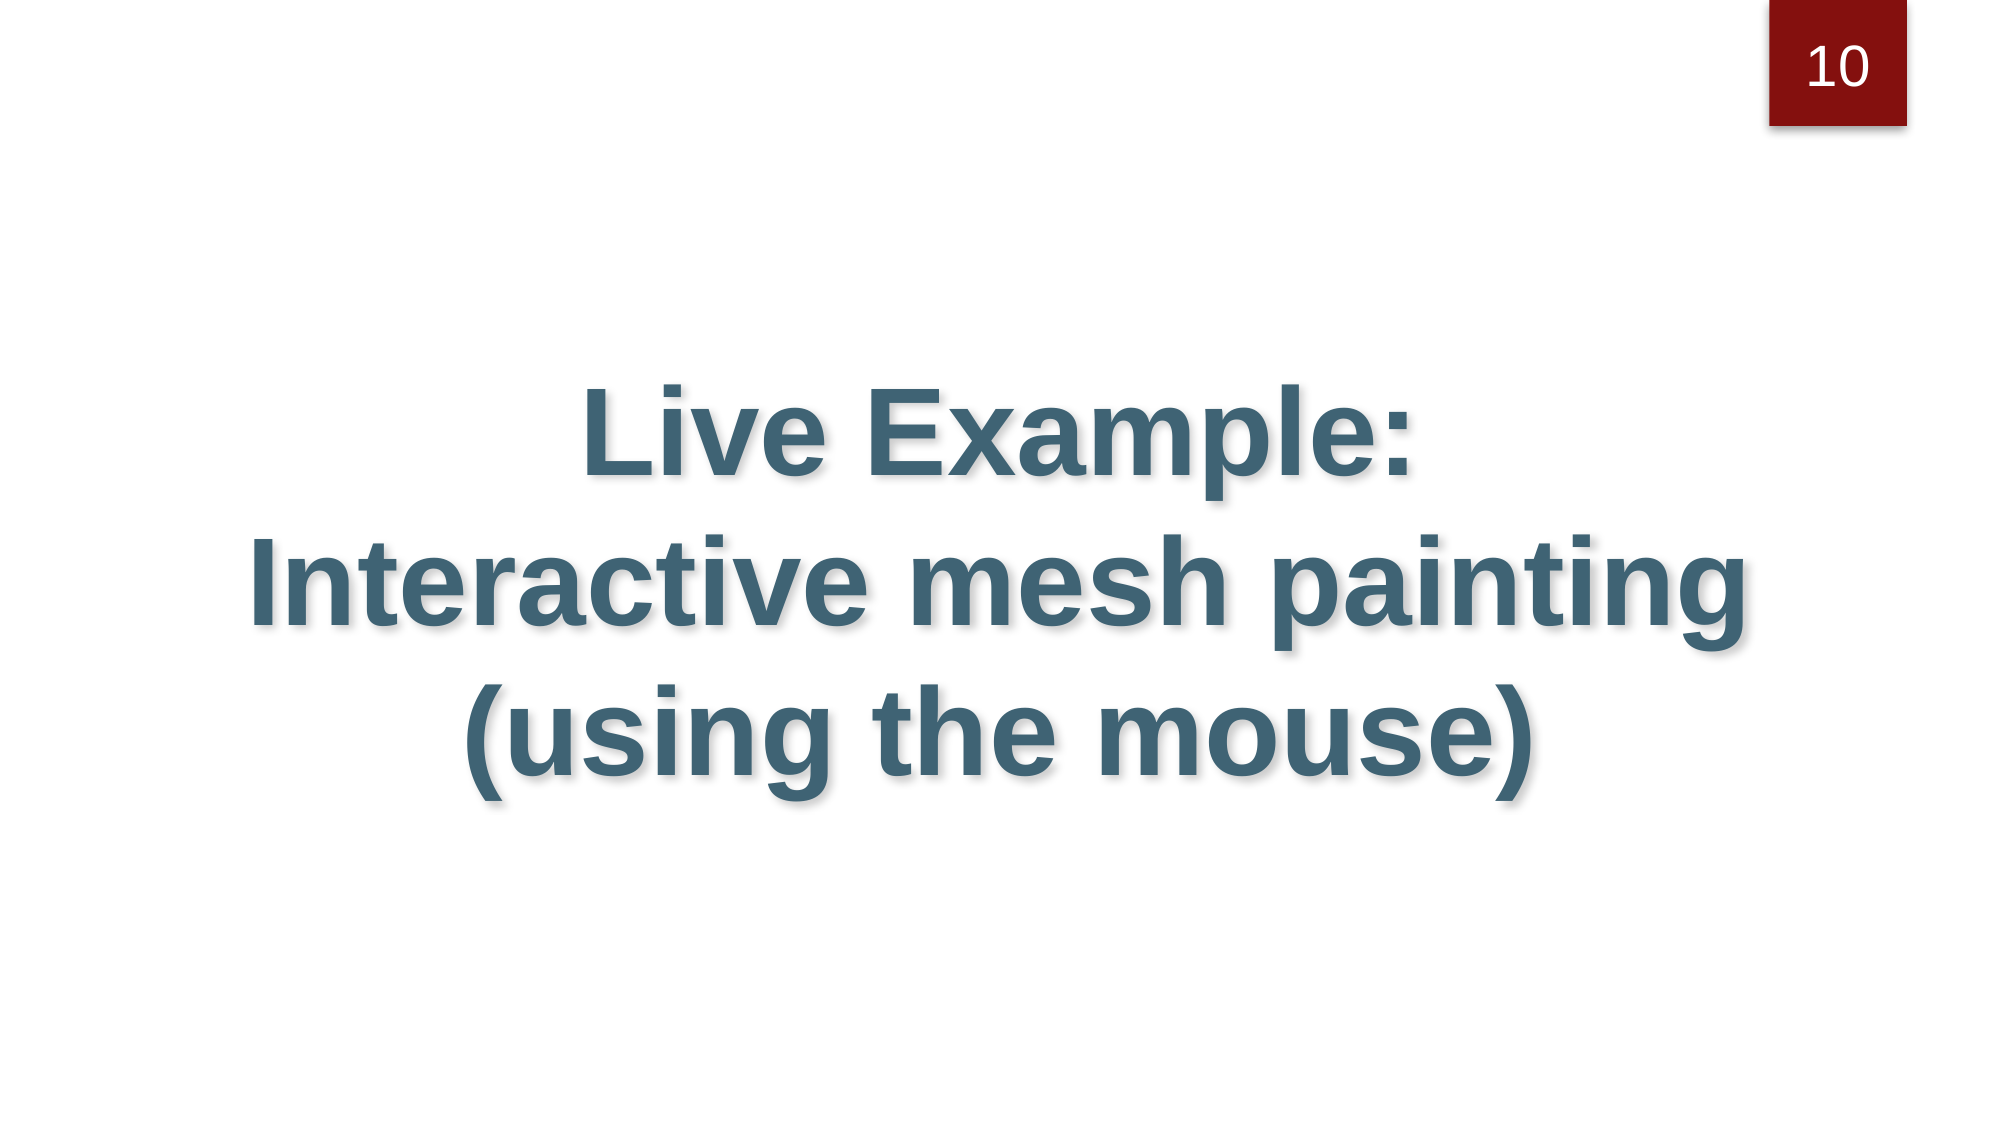

10
# Live Example: Interactive mesh painting (using the mouse)